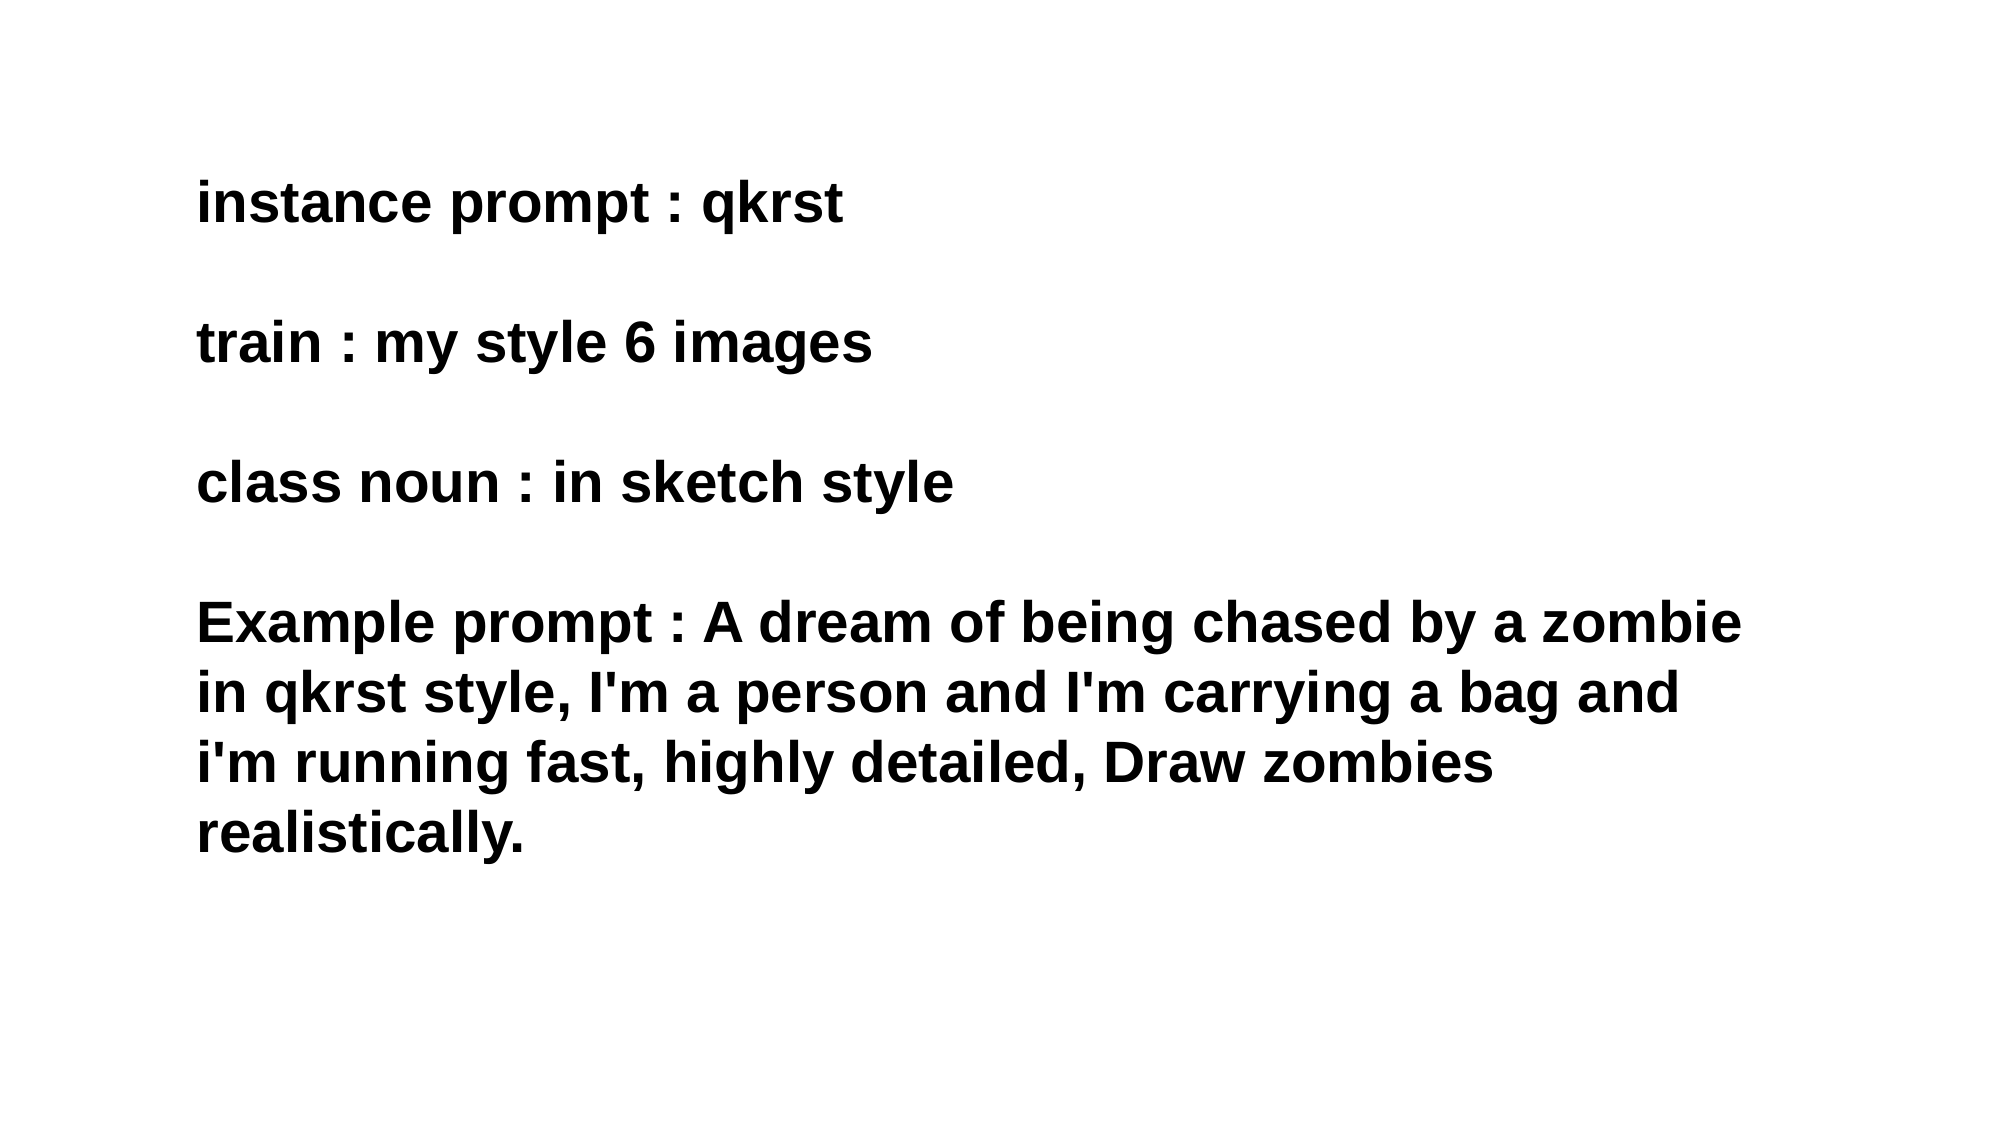

instance prompt : qkrst

train : my style 6 images

class noun : in sketch style

Example prompt : A dream of being chased by a zombie in qkrst style, I'm a person and I'm carrying a bag and i'm running fast, highly detailed, Draw zombies realistically.